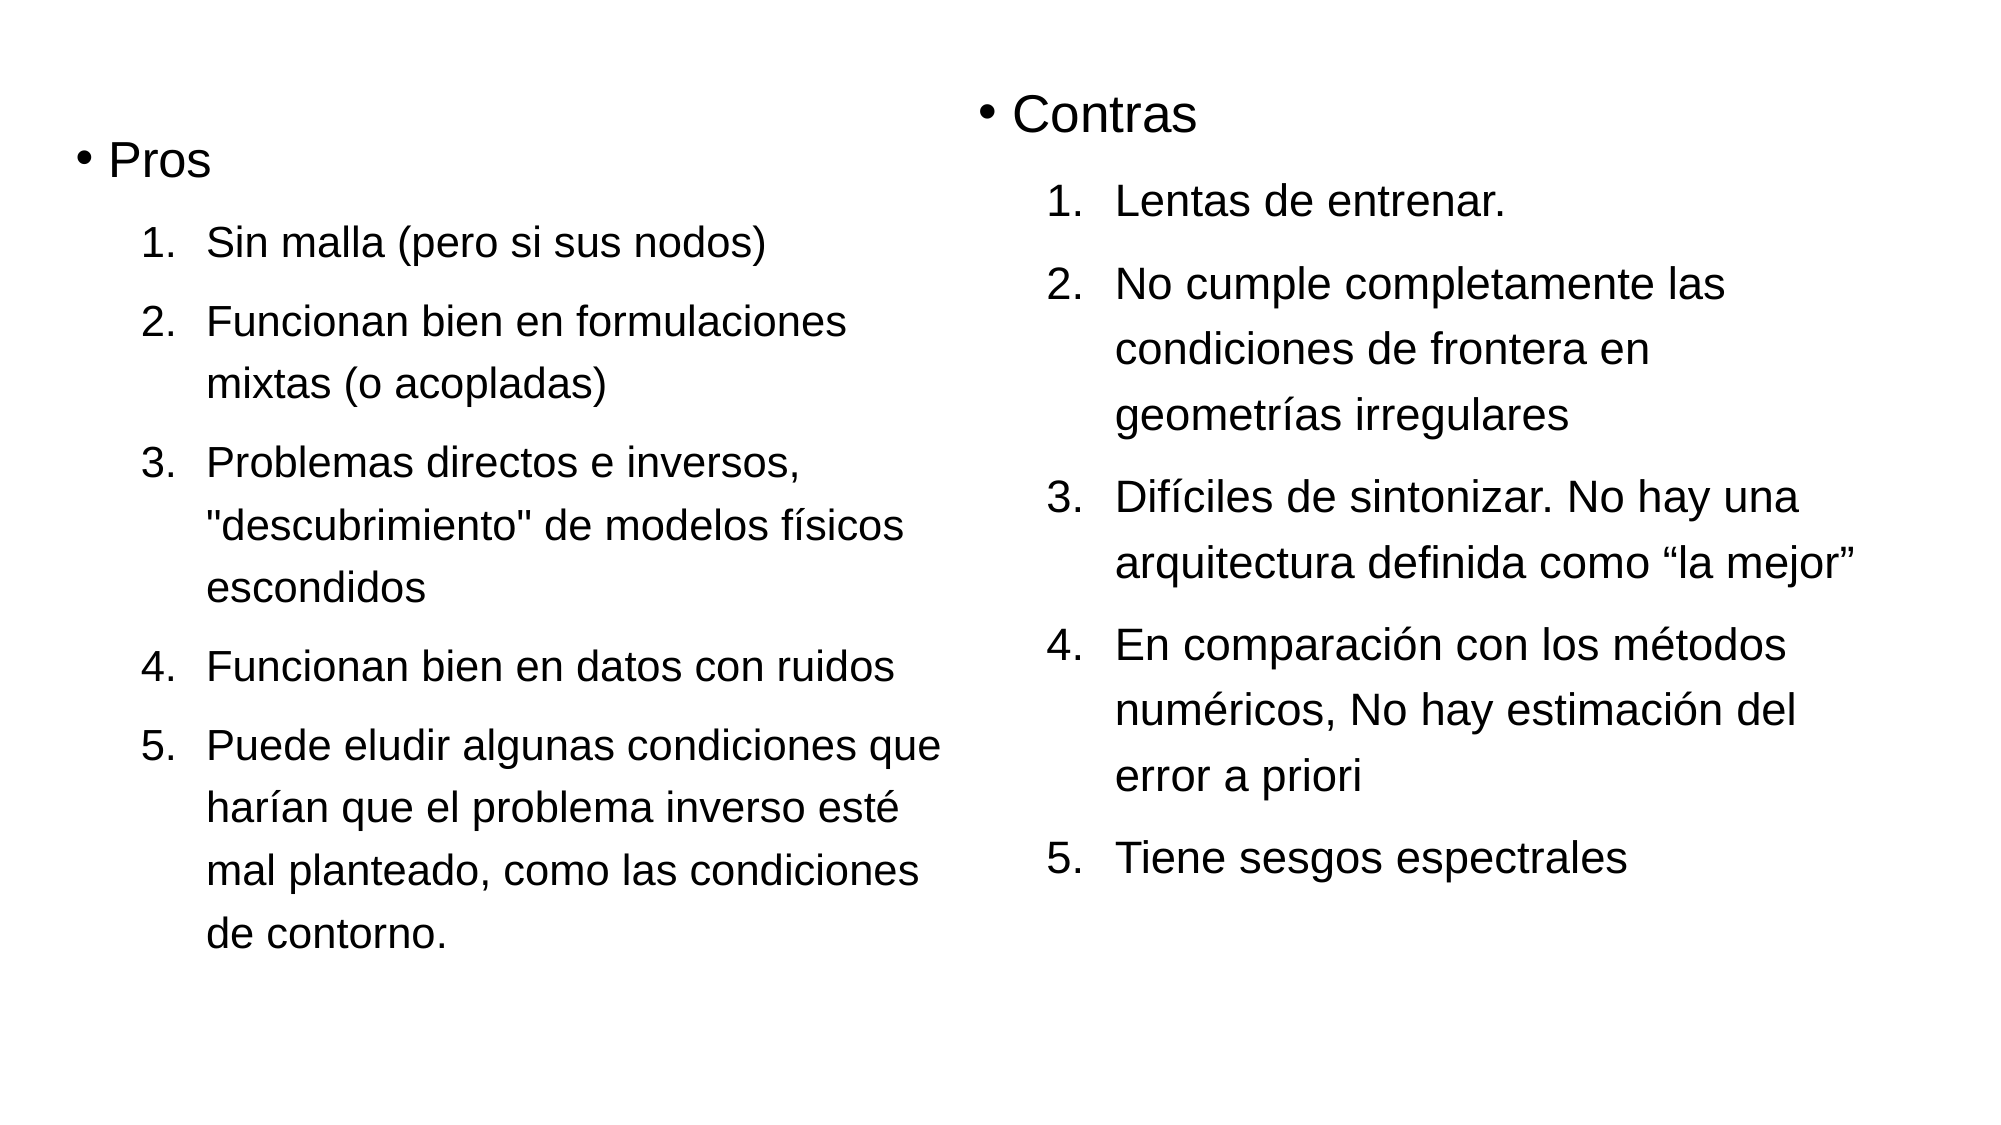

Contras
Lentas de entrenar.
No cumple completamente las condiciones de frontera en geometrías irregulares
Difíciles de sintonizar. No hay una arquitectura definida como “la mejor”
En comparación con los métodos numéricos, No hay estimación del error a priori
Tiene sesgos espectrales
# Pros
Sin malla (pero si sus nodos)
Funcionan bien en formulaciones mixtas (o acopladas)
Problemas directos e inversos, "descubrimiento" de modelos físicos escondidos
Funcionan bien en datos con ruidos
Puede eludir algunas condiciones que harían que el problema inverso esté mal planteado, como las condiciones de contorno.